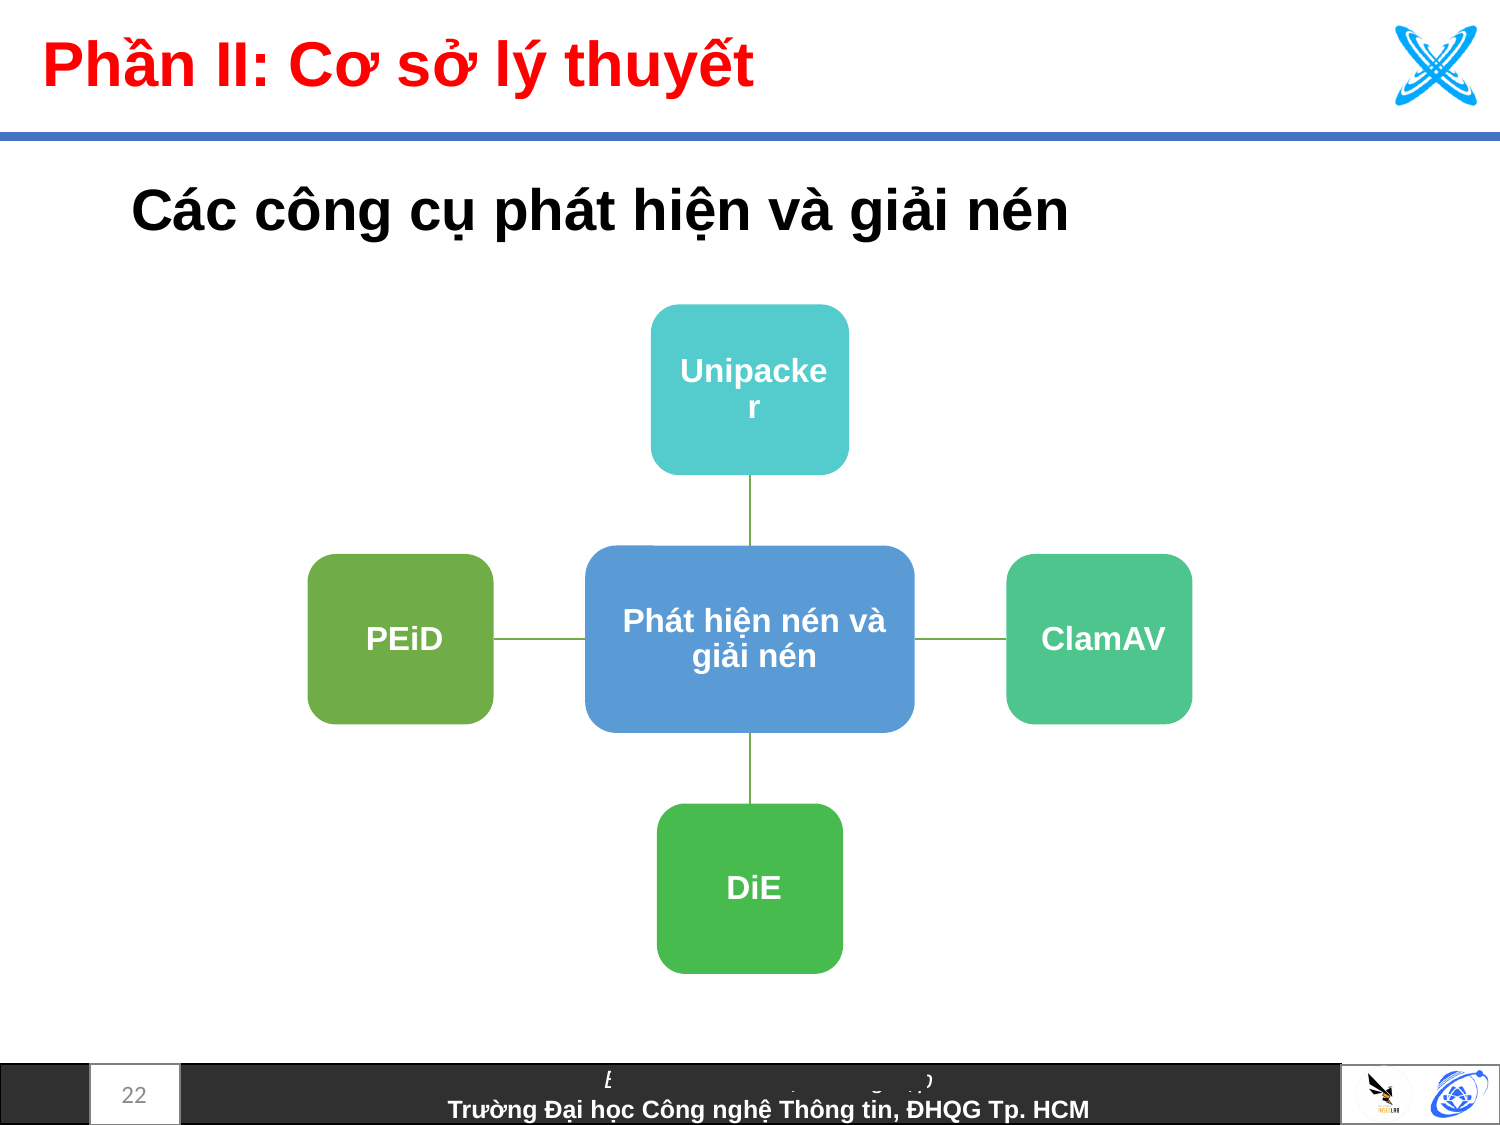

# Phần II: Cơ sở lý thuyết
Các công cụ phát hiện và giải nén
Phát hiện nén và giải nén
Unipacker
ClamAV
DiE
PEiD
22